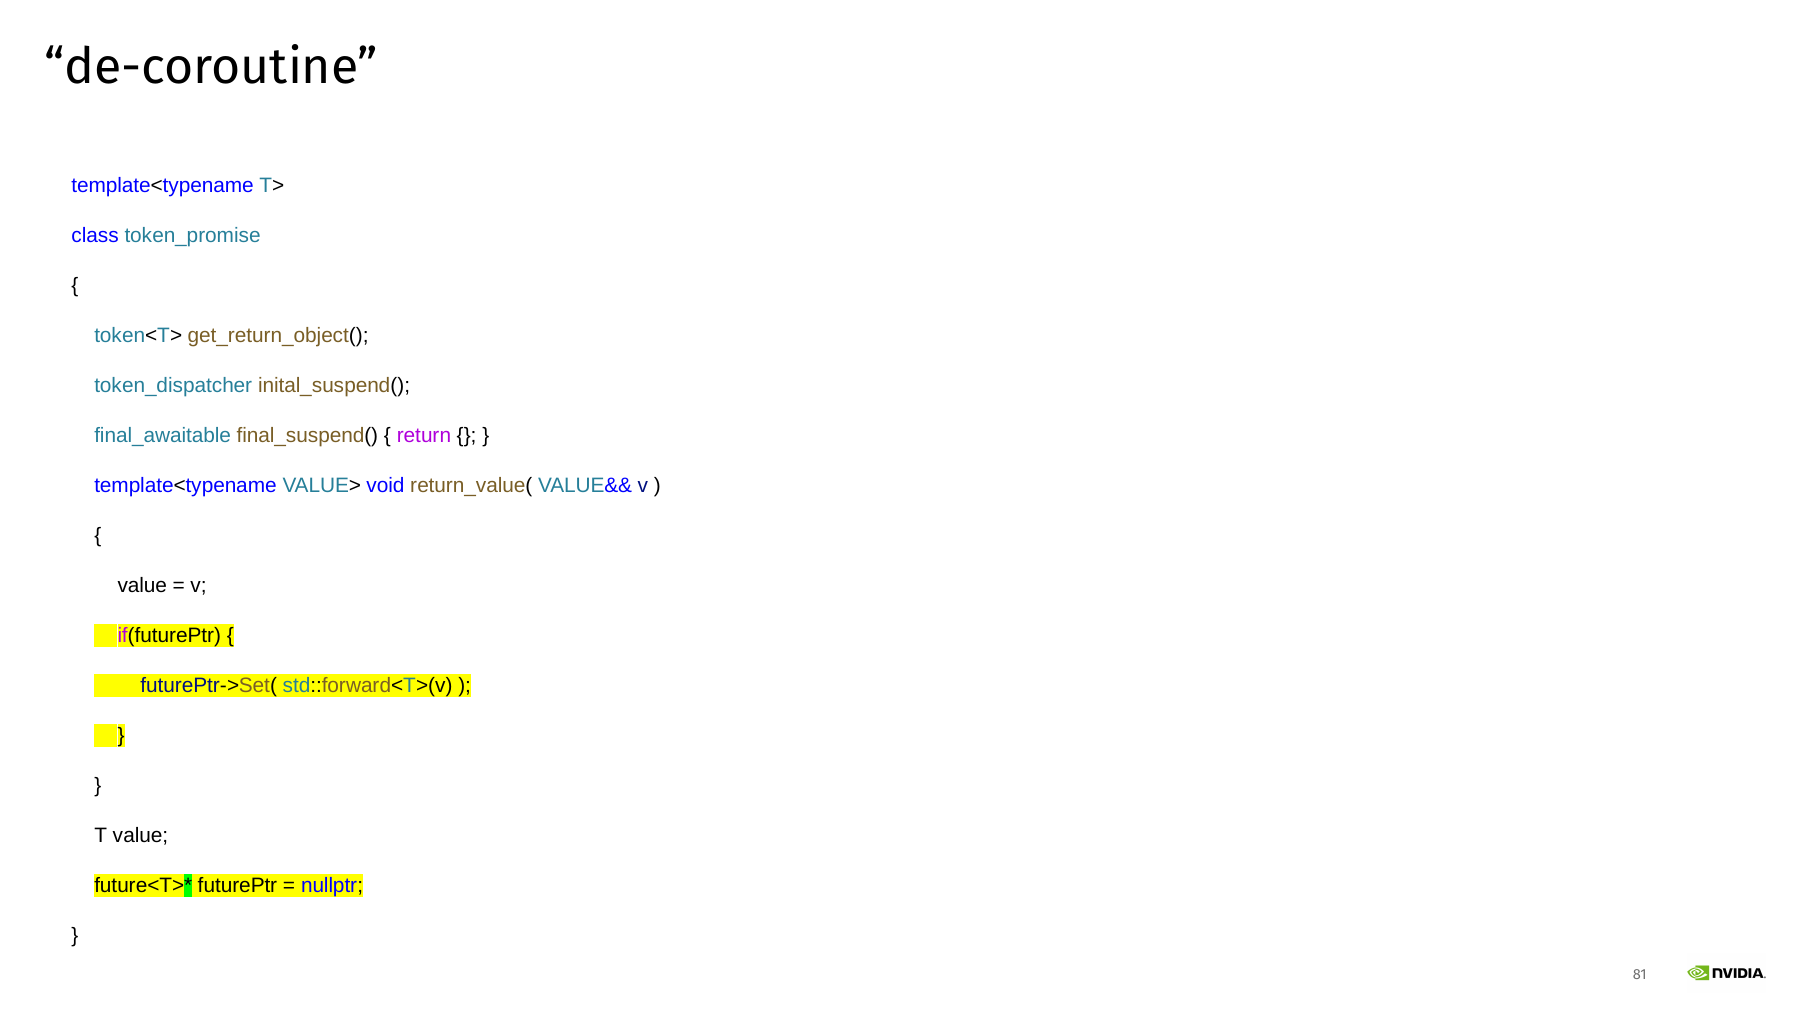

“de-coroutine”
template<typename T>
class token_promise
{
    token<T> get_return_object();
    token_dispatcher inital_suspend();
    final_awaitable final_suspend() { return {}; }
    template<typename VALUE> void return_value( VALUE&& v )
    {
        value = v;
        if(futurePtr) {
            futurePtr->Set( std::forward<T>(v) );
        }
    }
    T value;
    future<T>* futurePtr = nullptr;
}